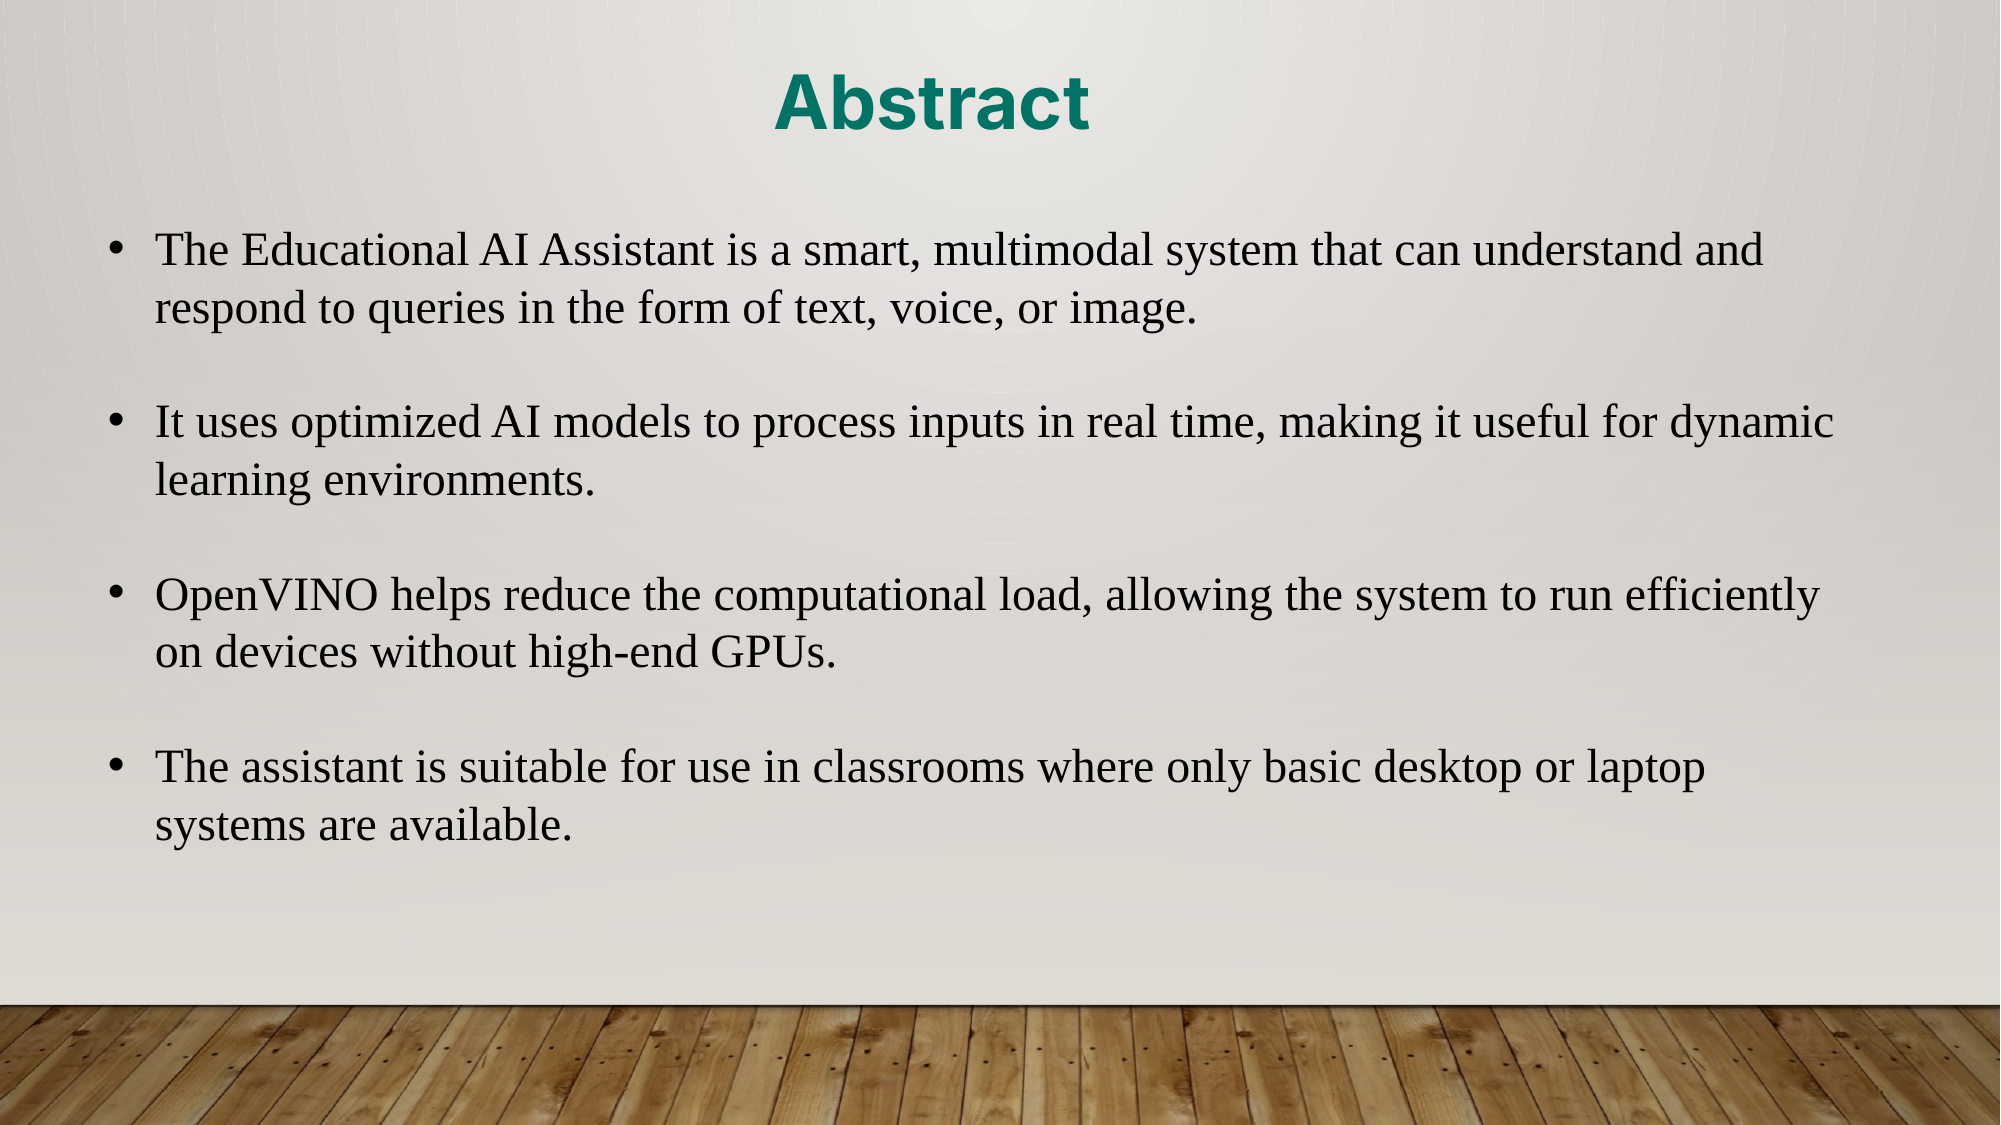

Abstract

The Educational AI Assistant is a smart, multimodal system that can understand and respond to queries in the form of text, voice, or image.

It uses optimized AI models to process inputs in real time, making it useful for dynamic learning environments.

OpenVINO helps reduce the computational load, allowing the system to run efficiently on devices without high-end GPUs.

The assistant is suitable for use in classrooms where only basic desktop or laptop systems are available.